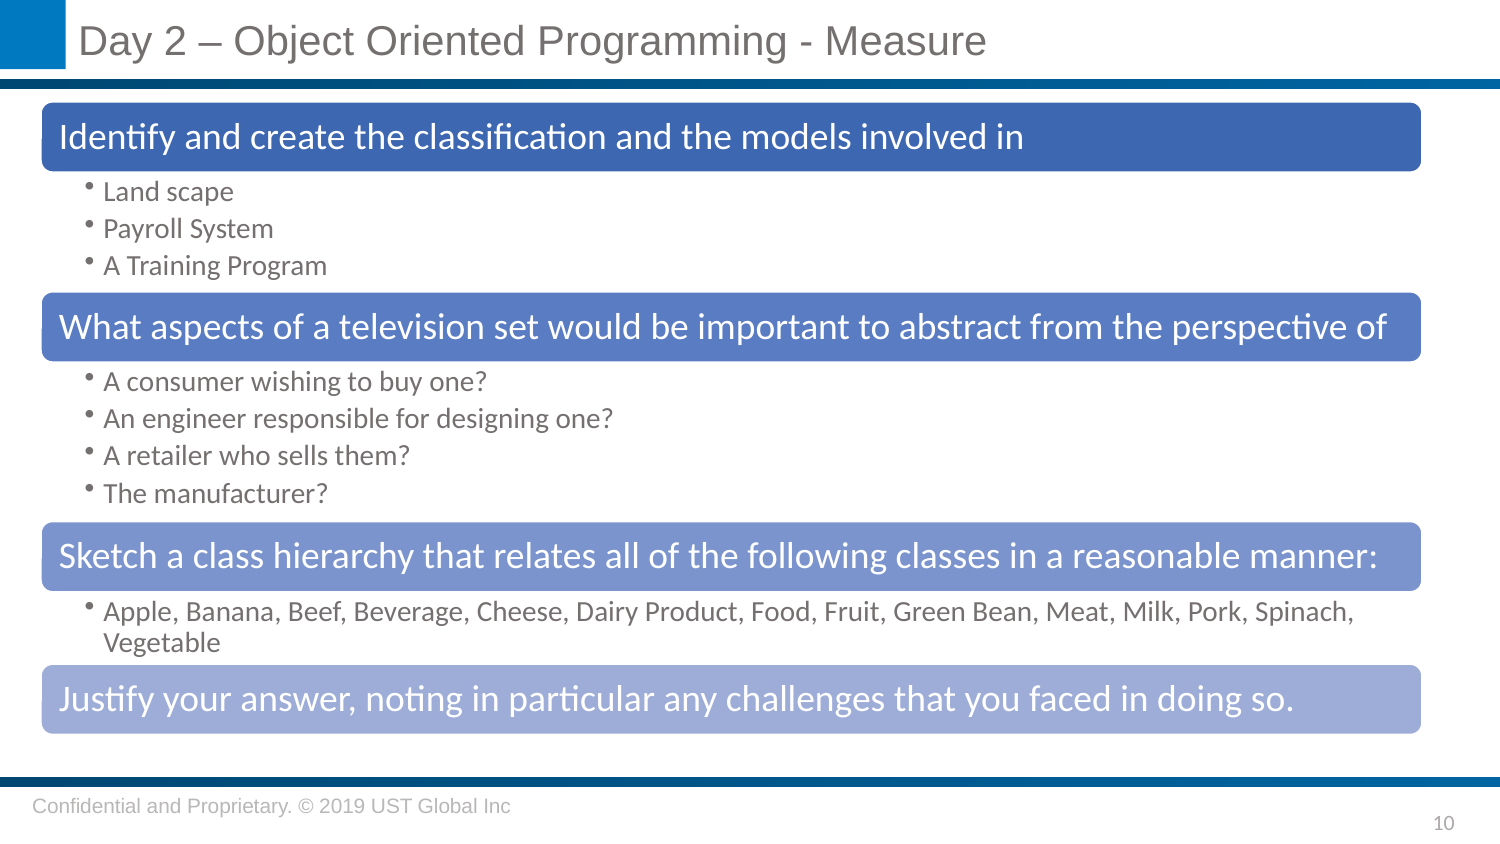

# Day 2 – Object Oriented Programming - Measure
Identify and create the classification and the models involved in
Land scape
Payroll System
A Training Program
What aspects of a television set would be important to abstract from the perspective of
A consumer wishing to buy one?
An engineer responsible for designing one?
A retailer who sells them?
The manufacturer?
Sketch a class hierarchy that relates all of the following classes in a reasonable manner:
Apple, Banana, Beef, Beverage, Cheese, Dairy Product, Food, Fruit, Green Bean, Meat, Milk, Pork, Spinach, Vegetable
Justify your answer, noting in particular any challenges that you faced in doing so.